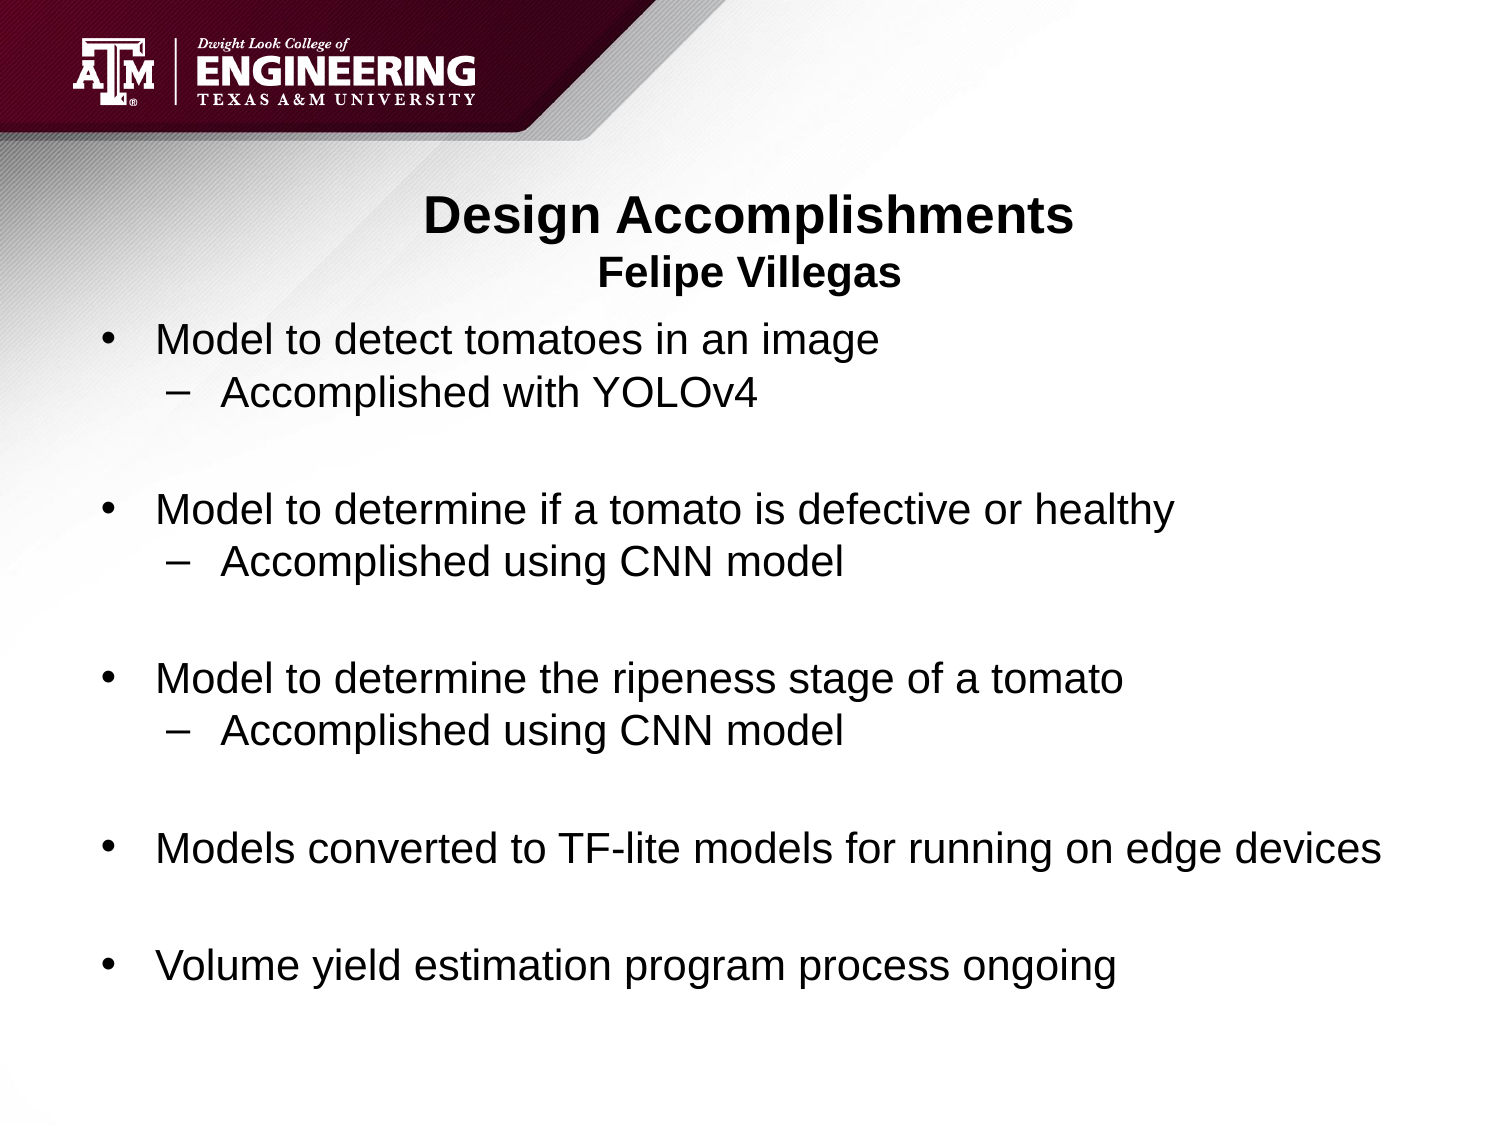

# Design Accomplishments
Felipe Villegas
Model to detect tomatoes in an image
Accomplished with YOLOv4

Model to determine if a tomato is defective or healthy
Accomplished using CNN model

Model to determine the ripeness stage of a tomato
Accomplished using CNN model

Models converted to TF-lite models for running on edge devices

Volume yield estimation program process ongoing